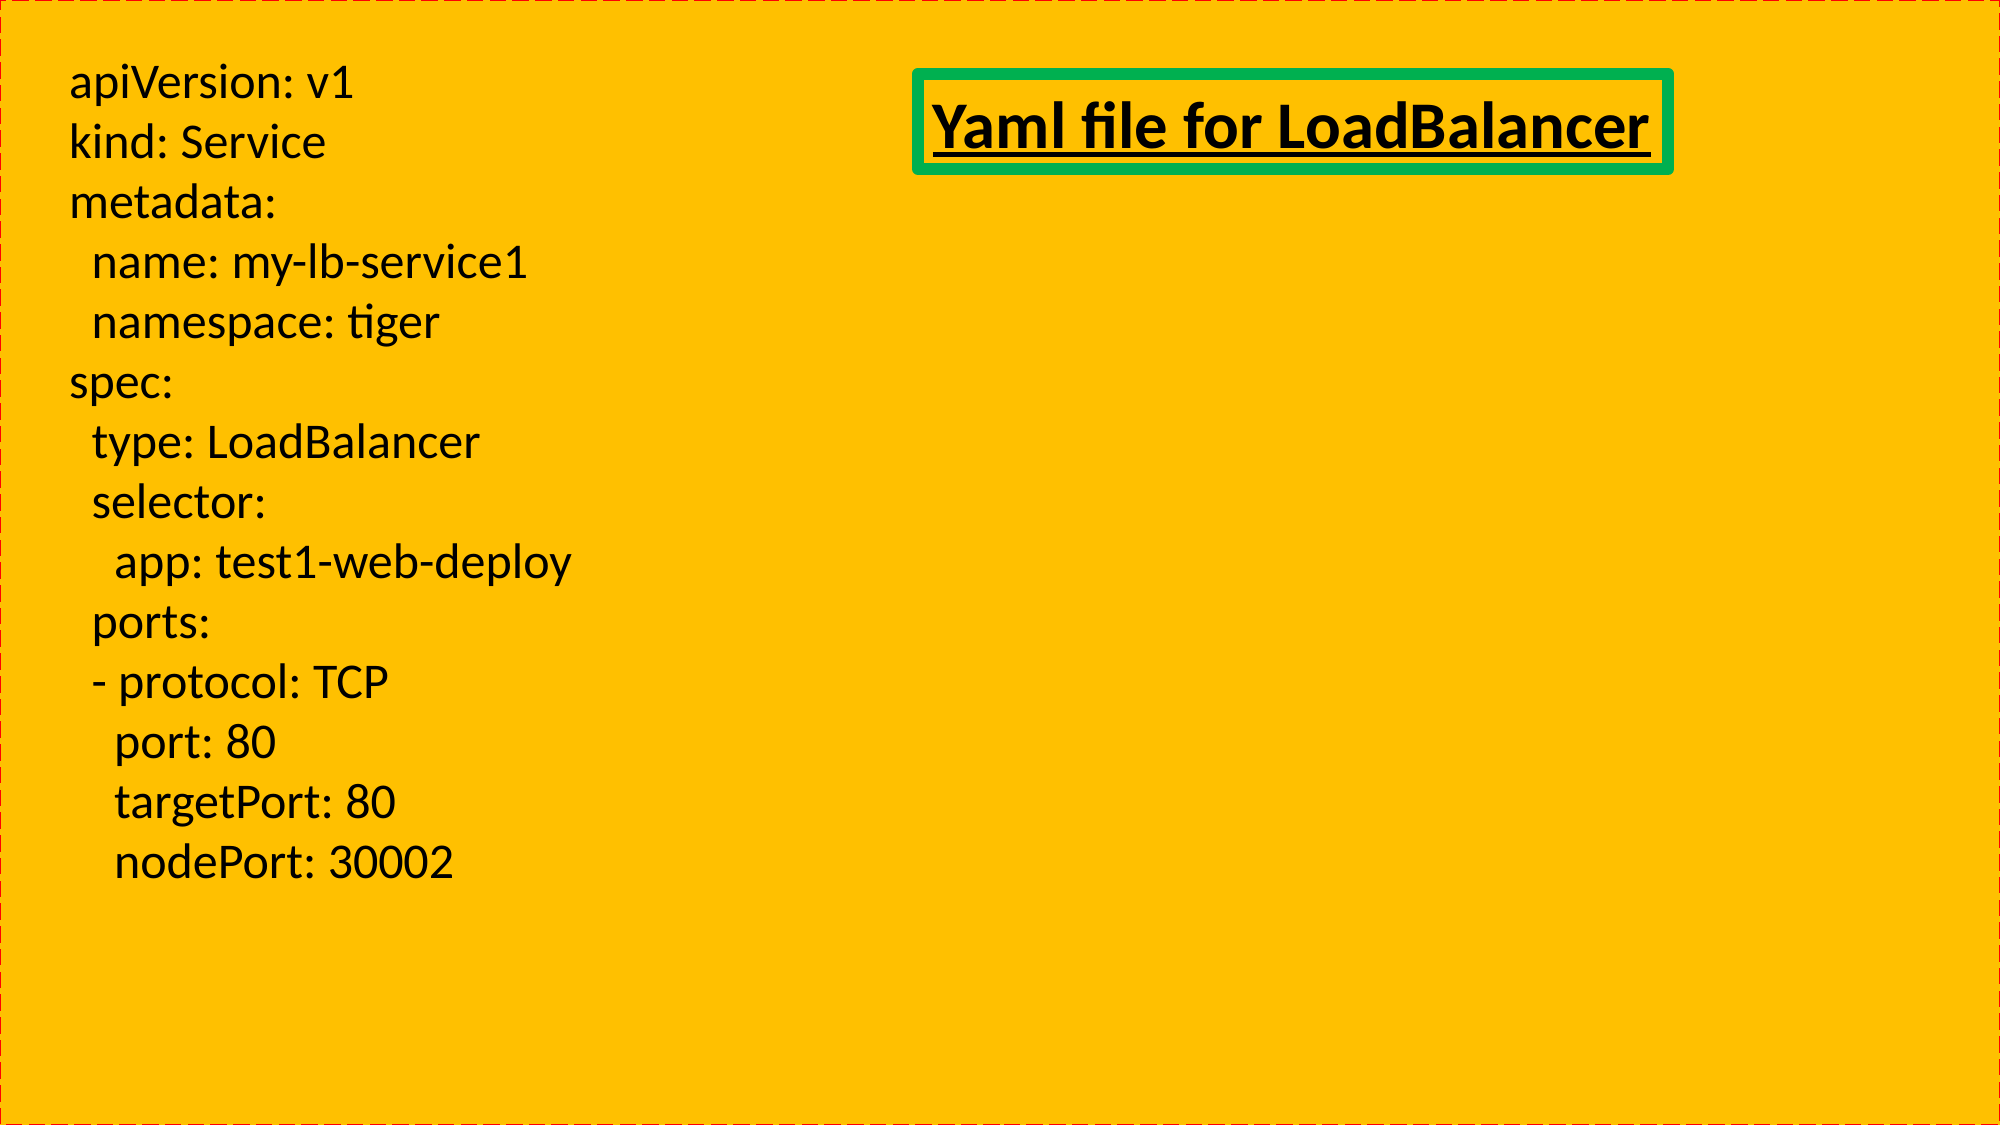

apiVersion: v1
kind: Service
metadata:
  name: my-lb-service1
  namespace: tiger
spec:
  type: LoadBalancer
  selector:
    app: test1-web-deploy
  ports:
  - protocol: TCP
    port: 80
    targetPort: 80
    nodePort: 30002
Yaml file for LoadBalancer